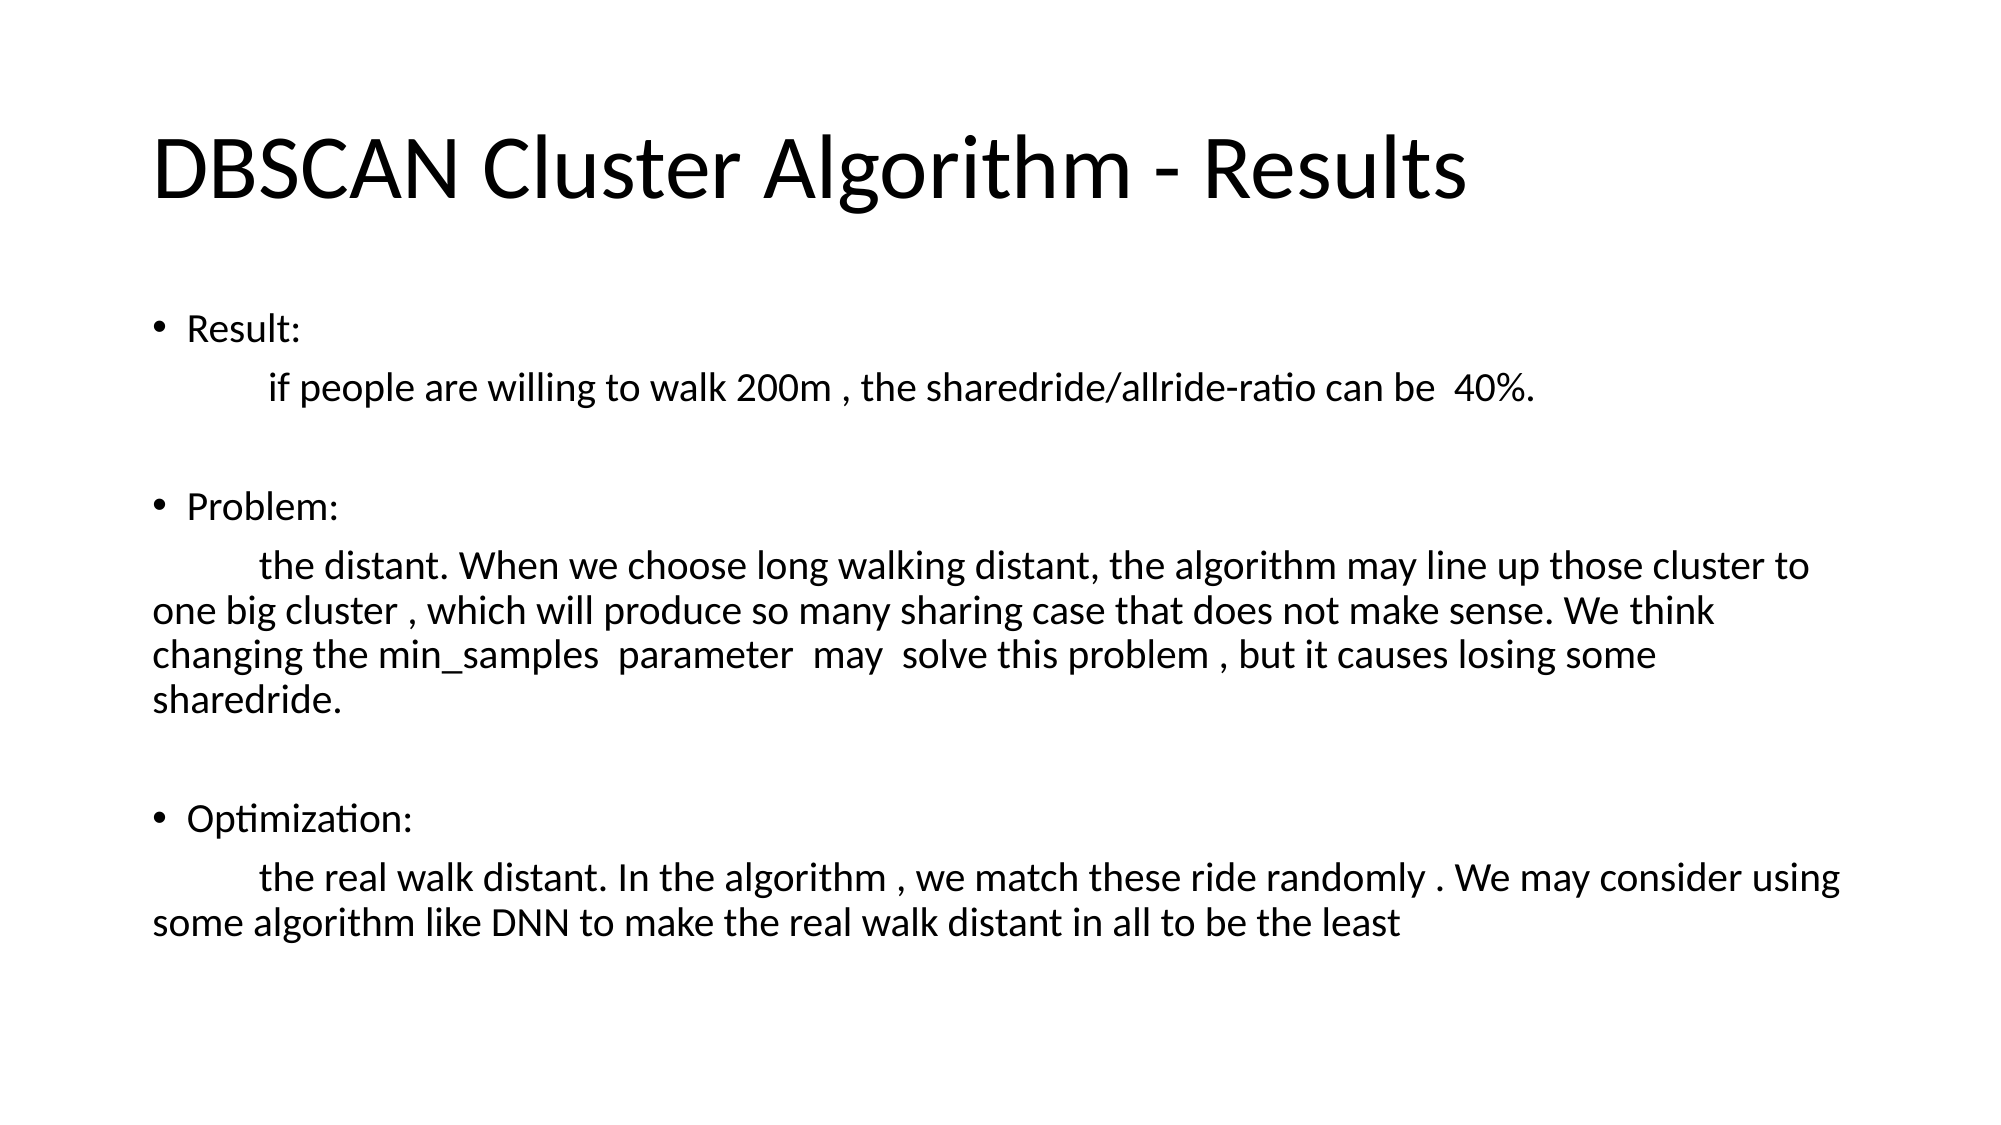

# DBSCAN Cluster Algorithm - Results
Result:
	 if people are willing to walk 200m , the sharedride/allride-ratio can be  40%.

Problem:
	the distant. When we choose long walking distant, the algorithm may line up those cluster to  one big cluster , which will produce so many sharing case that does not make sense. We think  changing the min_samples  parameter  may  solve this problem , but it causes losing some sharedride.

Optimization:
	the real walk distant. In the algorithm , we match these ride randomly . We may consider using some algorithm like DNN to make the real walk distant in all to be the least